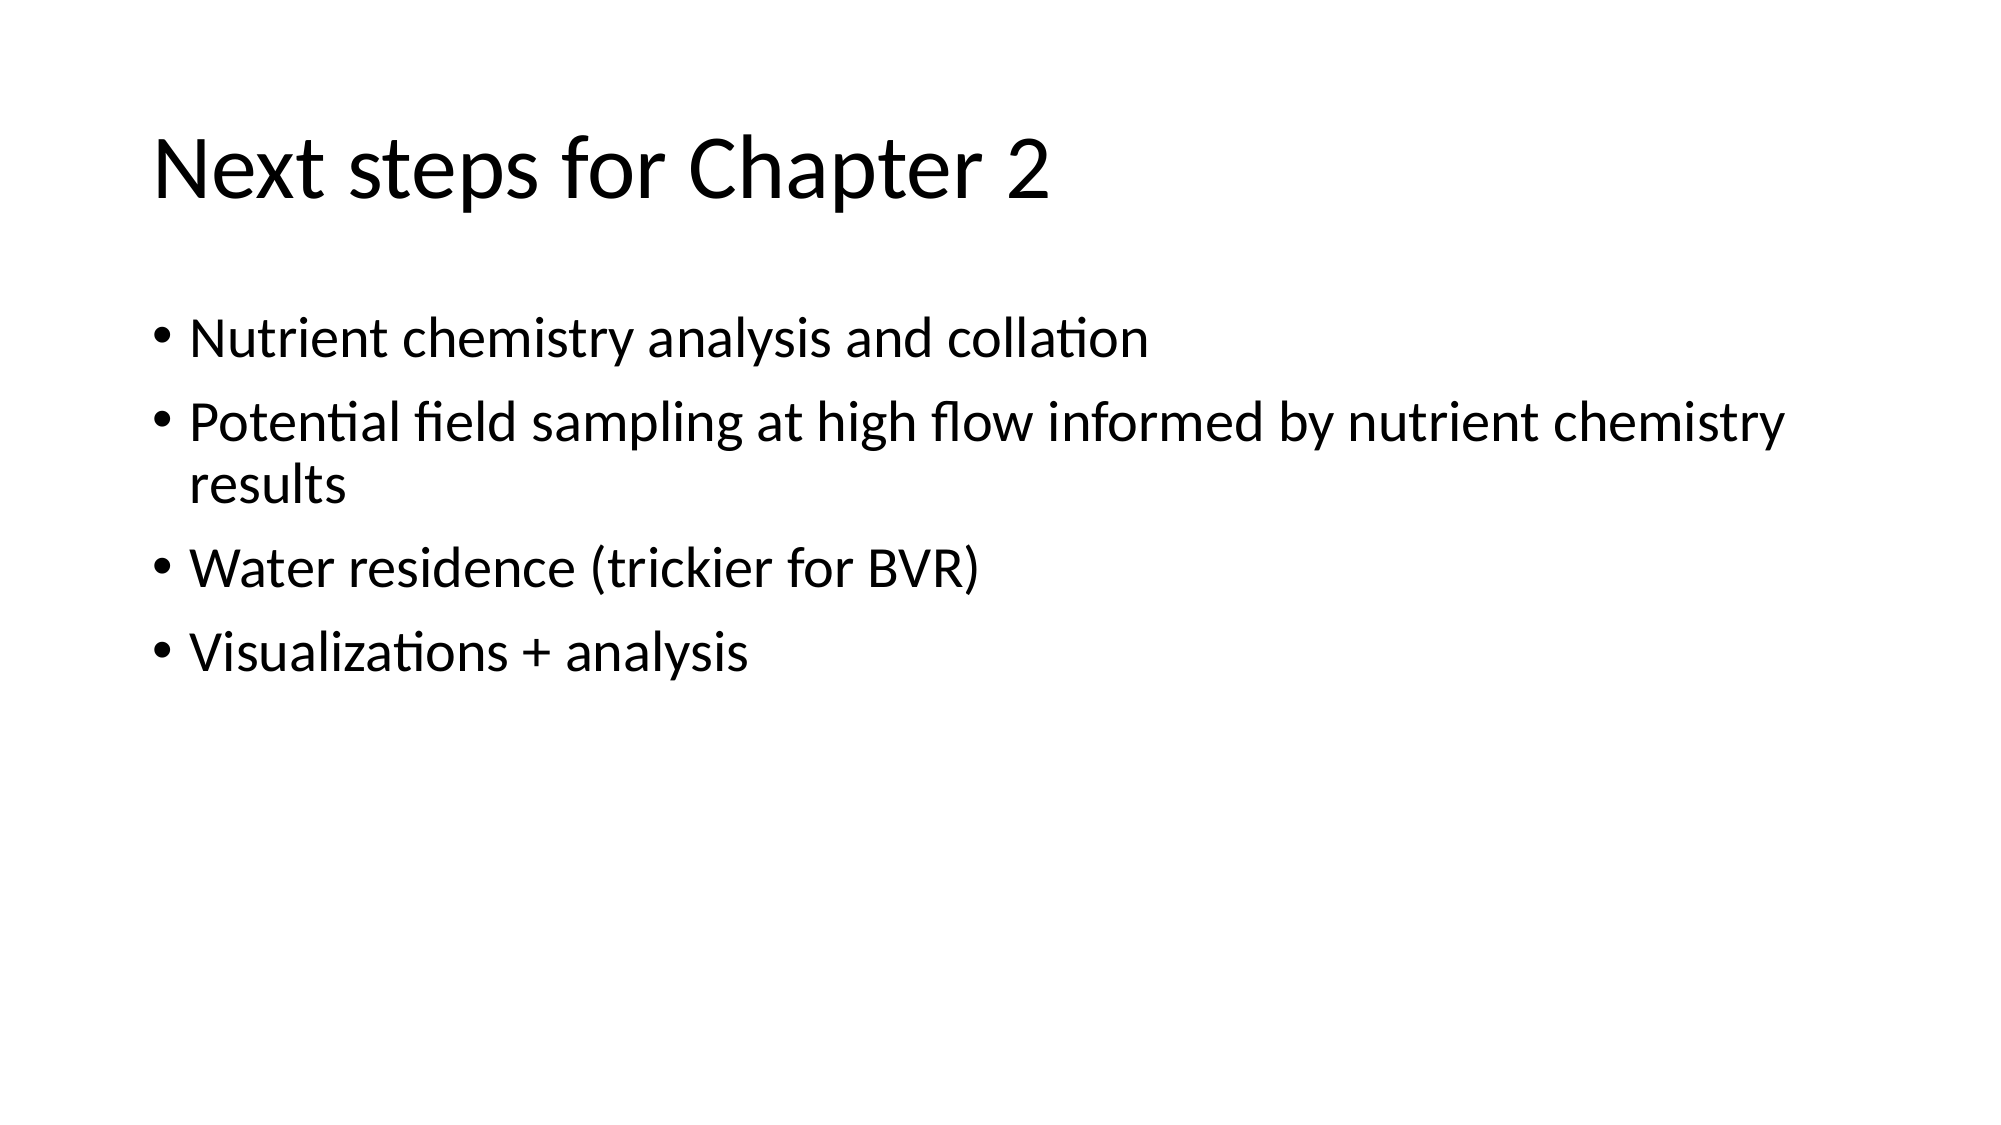

# Next steps for Chapter 2
Nutrient chemistry analysis and collation
Potential field sampling at high flow informed by nutrient chemistry results
Water residence (trickier for BVR)
Visualizations + analysis